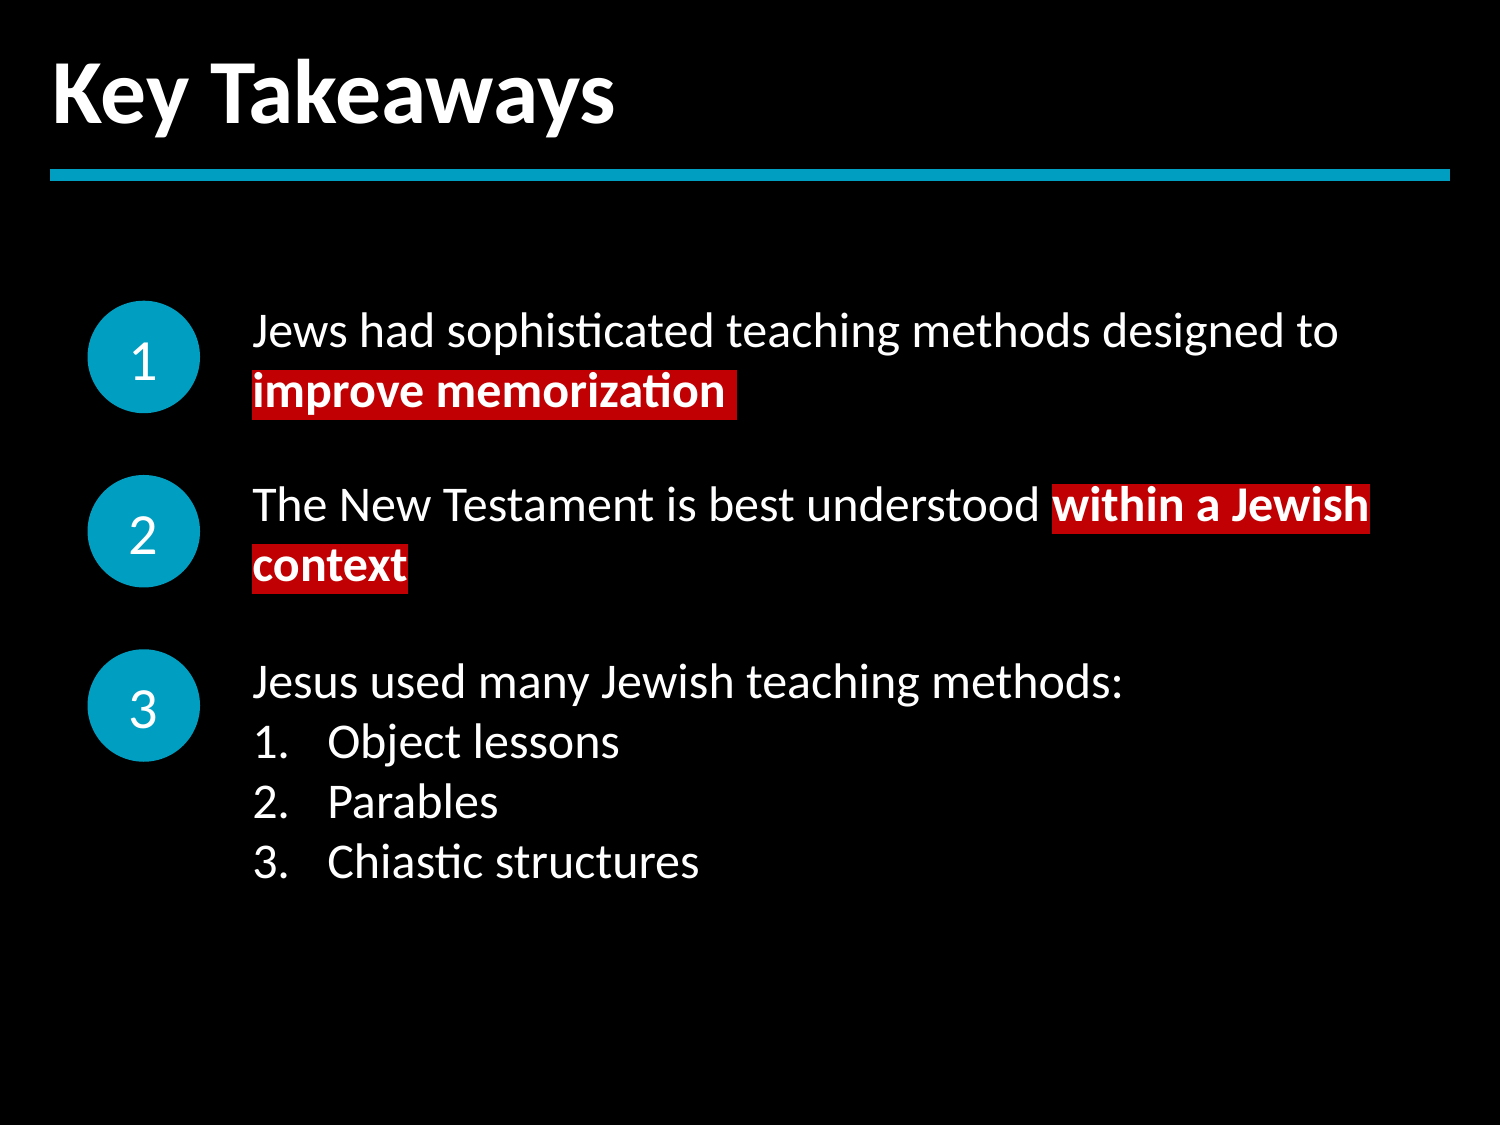

Key Takeaways
1
Jews had sophisticated teaching methods designed to improve memorization
2
The New Testament is best understood within a Jewish context
3
Jesus used many Jewish teaching methods:
Object lessons
Parables
Chiastic structures